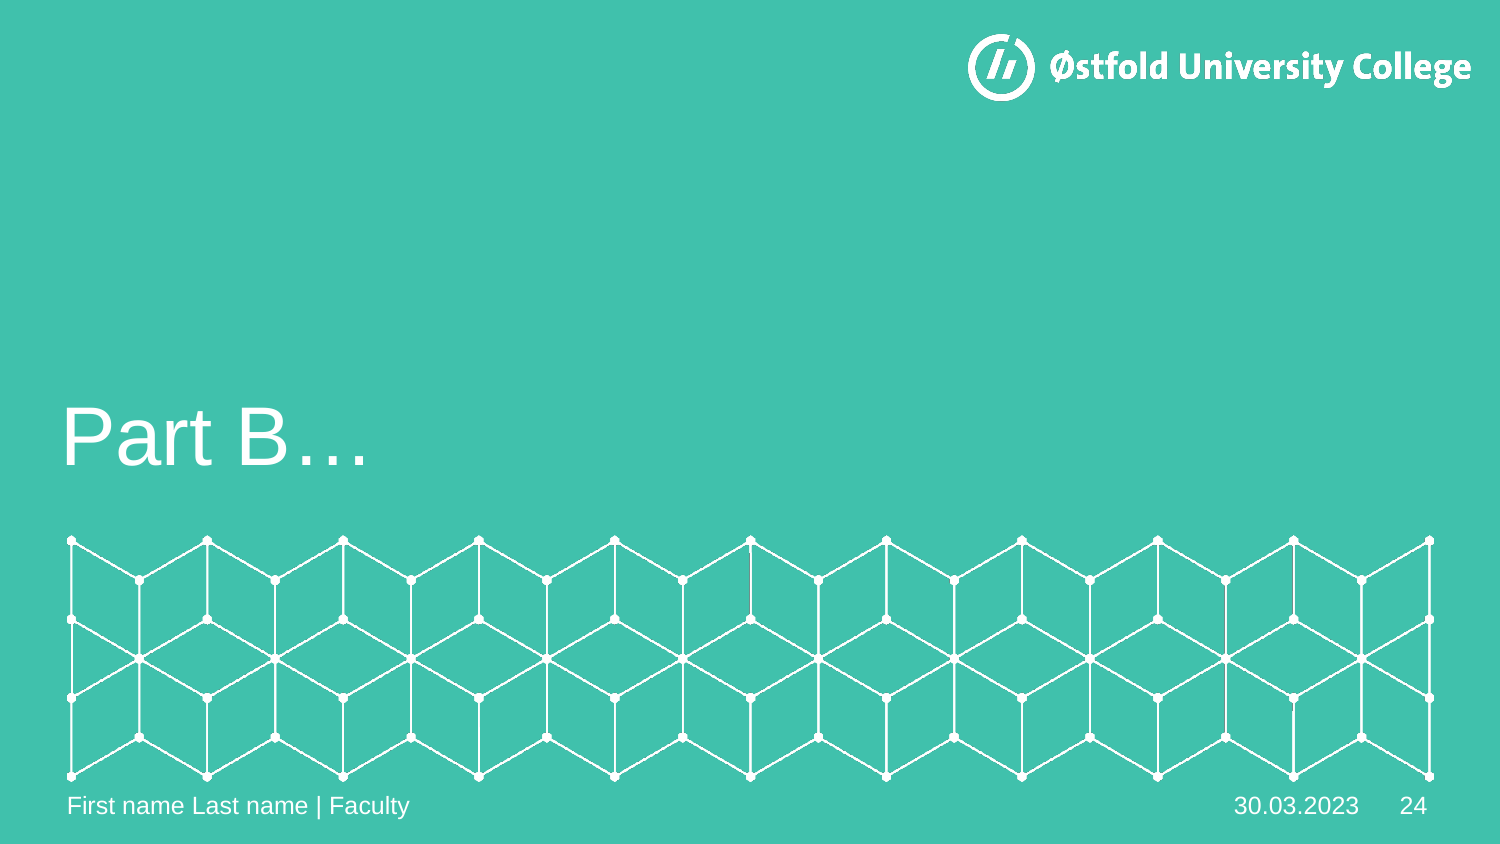

# Part B…
First name Last name | Faculty
24
30.03.2023